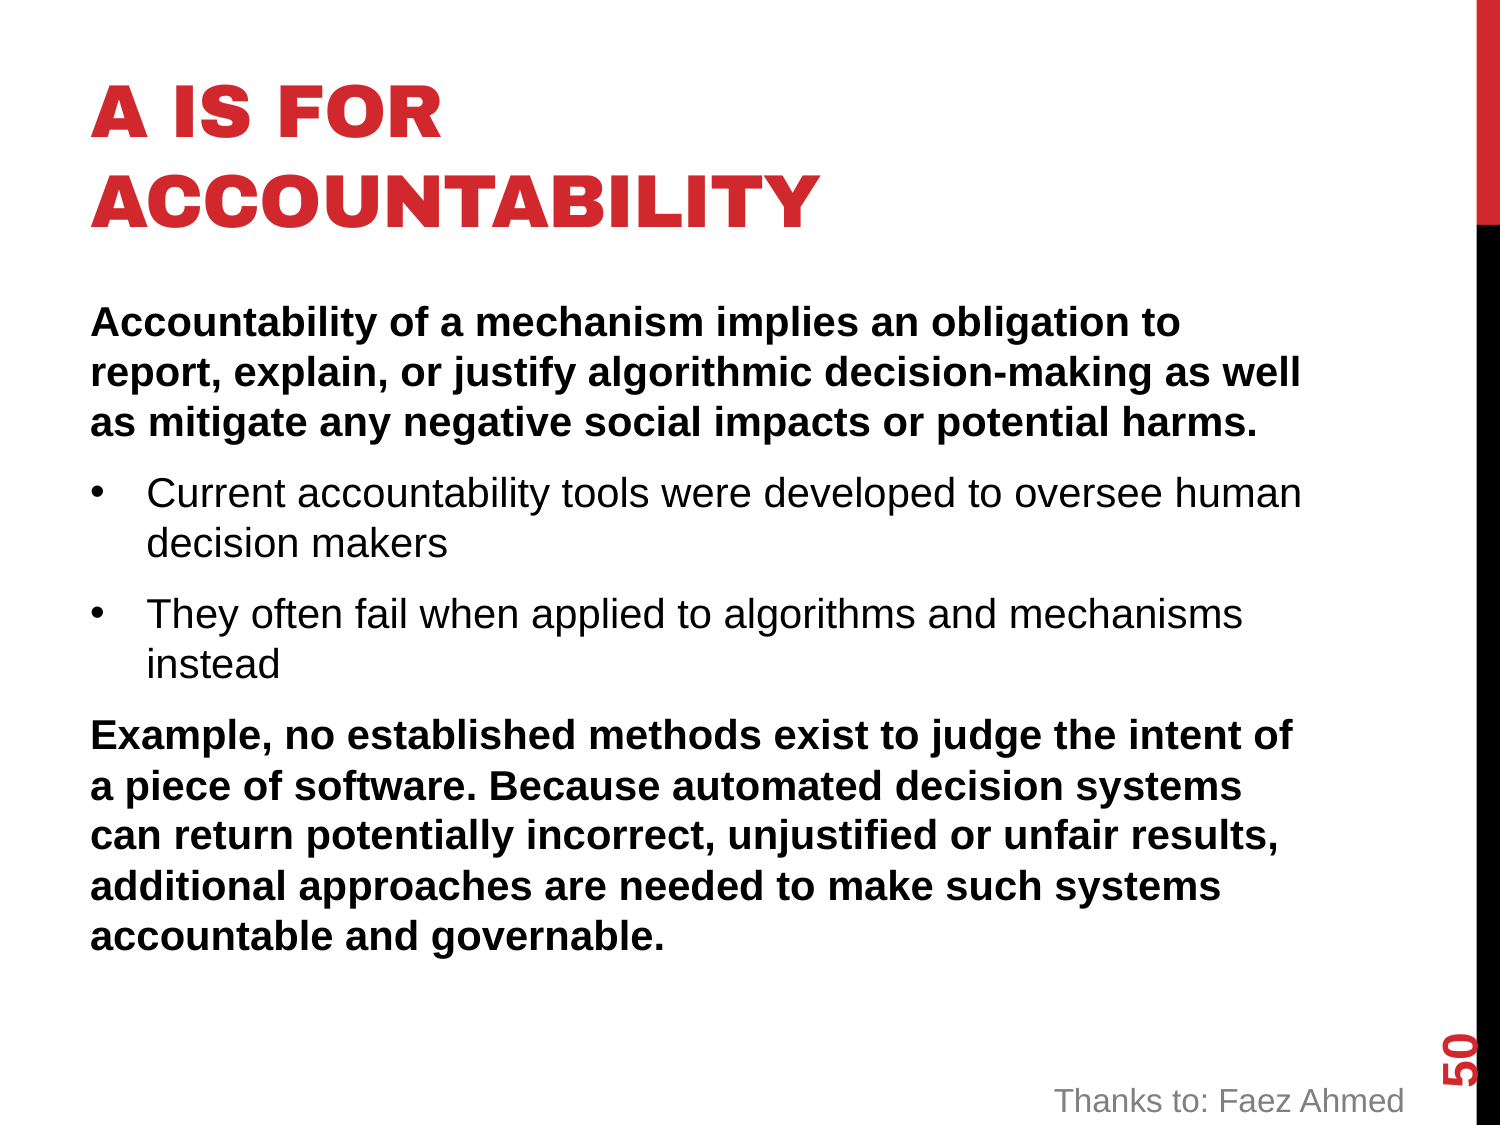

# A is for accountability
Accountability of a mechanism implies an obligation to report, explain, or justify algorithmic decision-making as well as mitigate any negative social impacts or potential harms.
Current accountability tools were developed to oversee human decision makers
They often fail when applied to algorithms and mechanisms instead
Example, no established methods exist to judge the intent of a piece of software. Because automated decision systems can return potentially incorrect, unjustified or unfair results, additional approaches are needed to make such systems accountable and governable.

50
Thanks to: Faez Ahmed